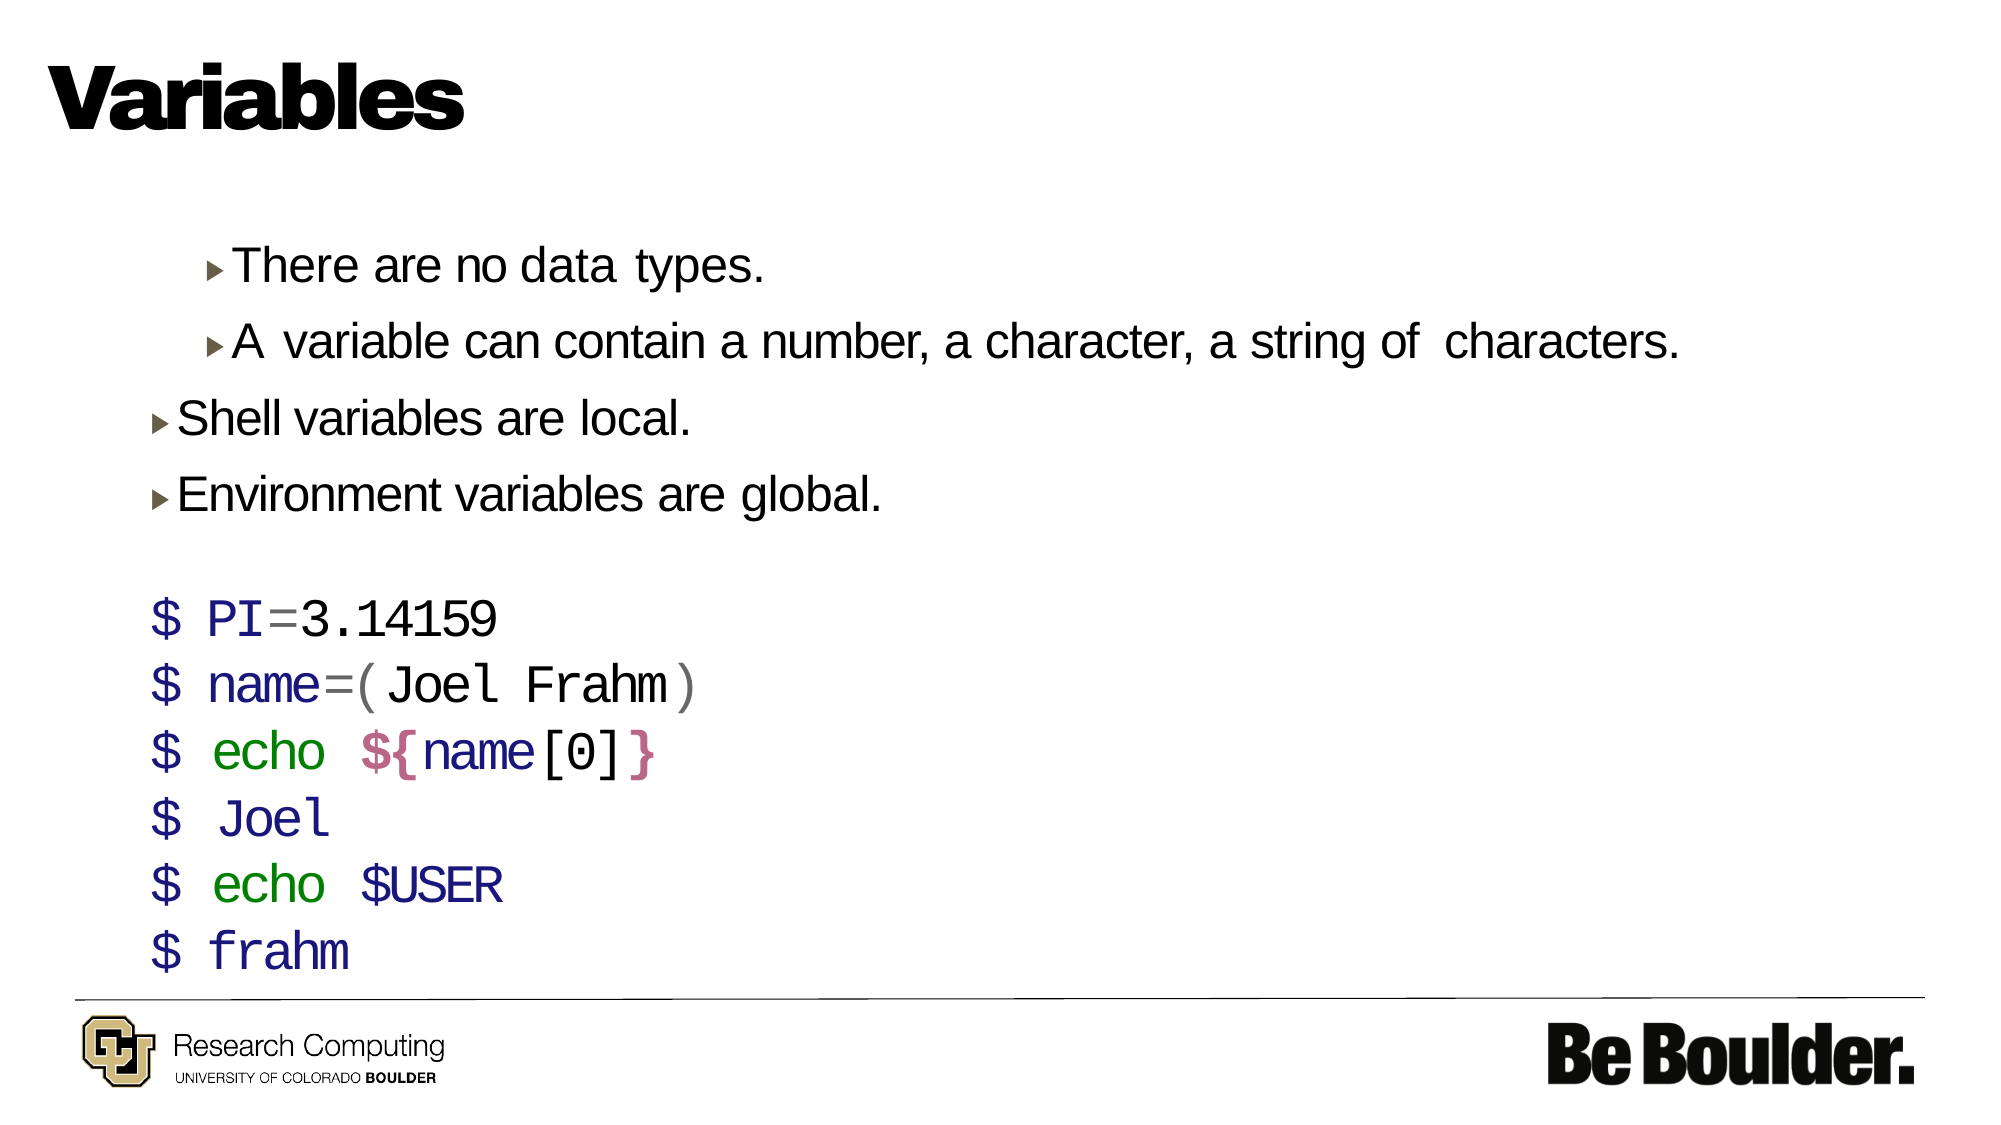

# Variables
▶ There are no data types.
▶ A variable can contain a number, a character, a string of  characters.
▶ Shell variables are local.
▶ Environment variables are global.
$ PI=3.14159
$ name=(Joel Frahm)
$ echo ${name[0]}
$ Joel
$ echo $USER
$ frahm